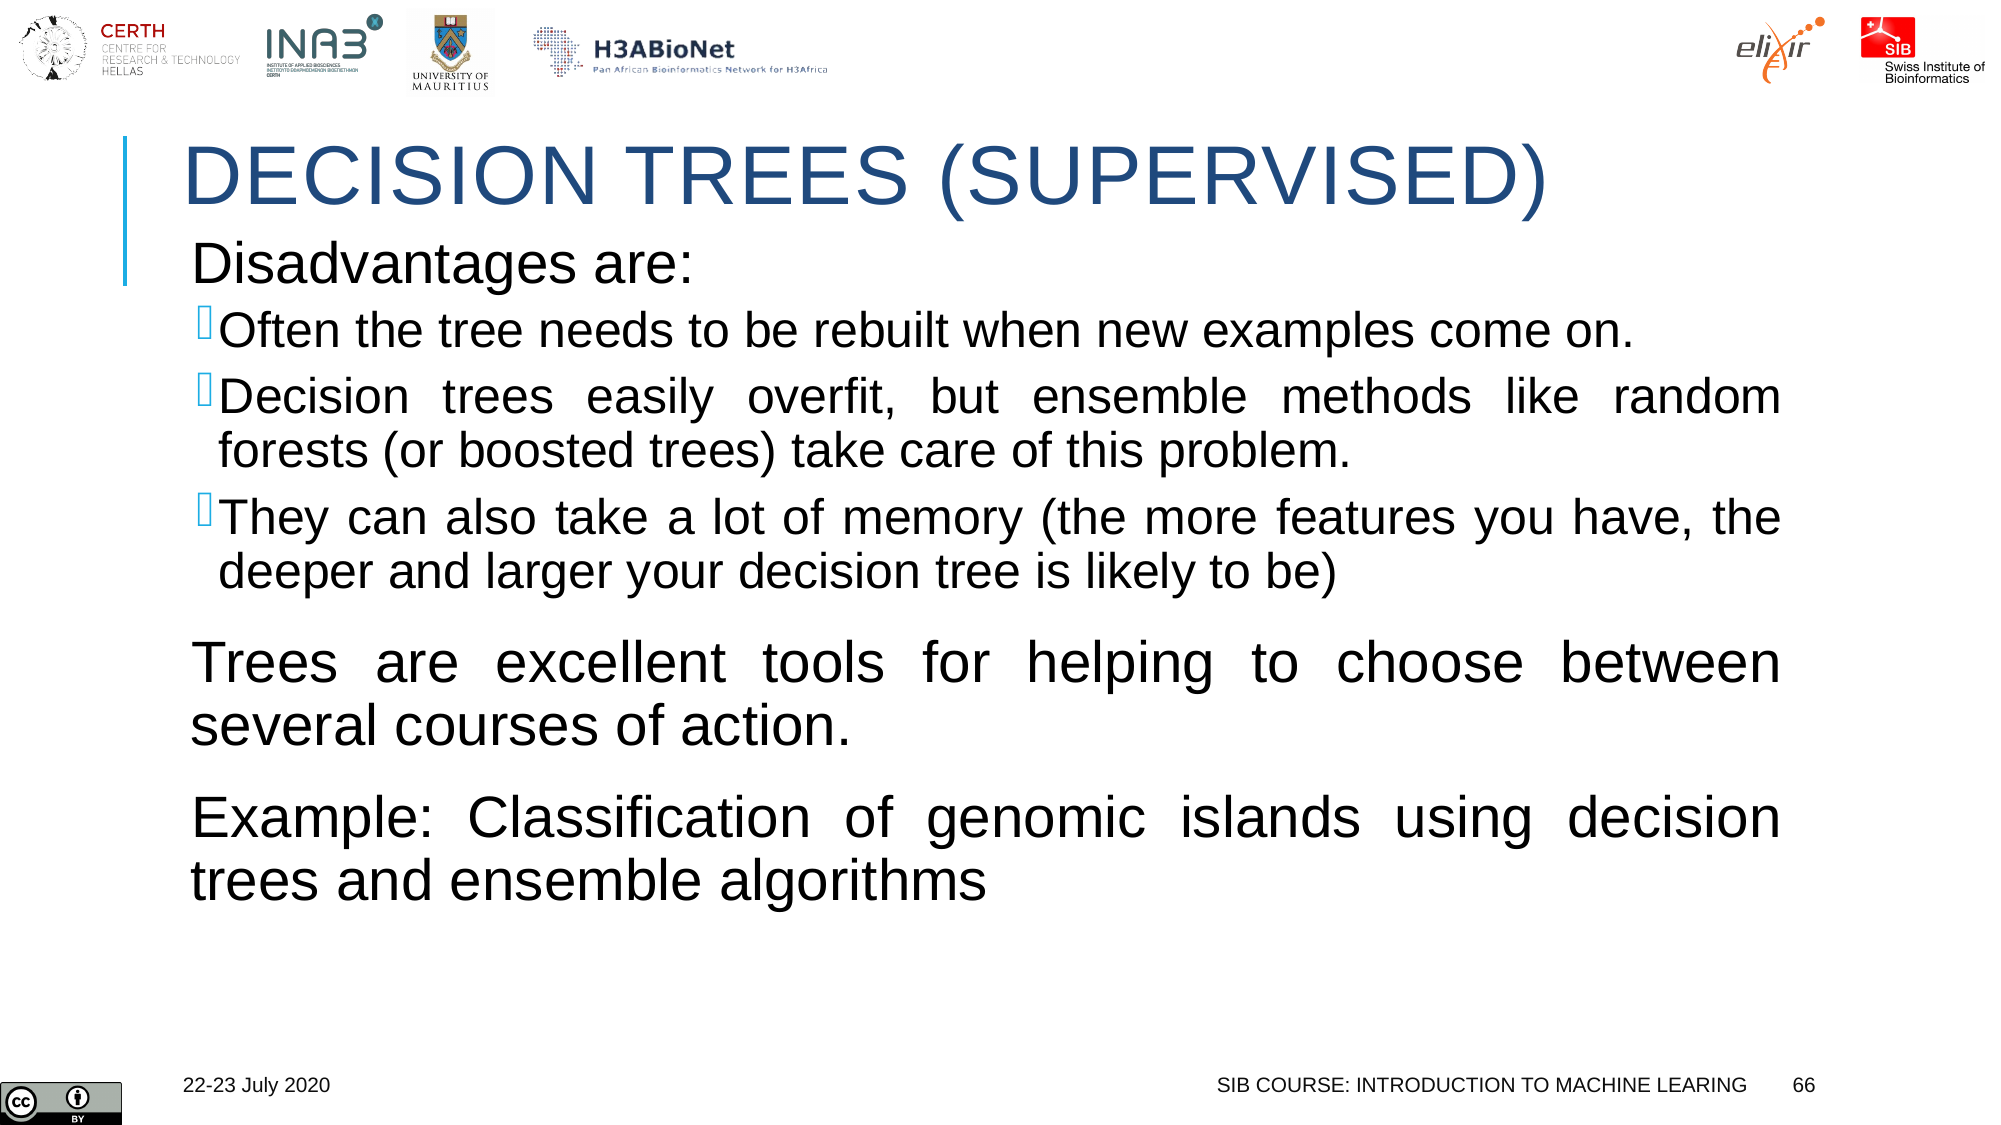

# Decision Trees (Supervised)
Disadvantages are:
Often the tree needs to be rebuilt when new examples come on.
Decision trees easily overfit, but ensemble methods like random forests (or boosted trees) take care of this problem.
They can also take a lot of memory (the more features you have, the deeper and larger your decision tree is likely to be)
Trees are excellent tools for helping to choose between several courses of action.
Example: Classification of genomic islands using decision trees and ensemble algorithms

22-23 July 2020
SIB Course: Introduction to Machine Learing
66